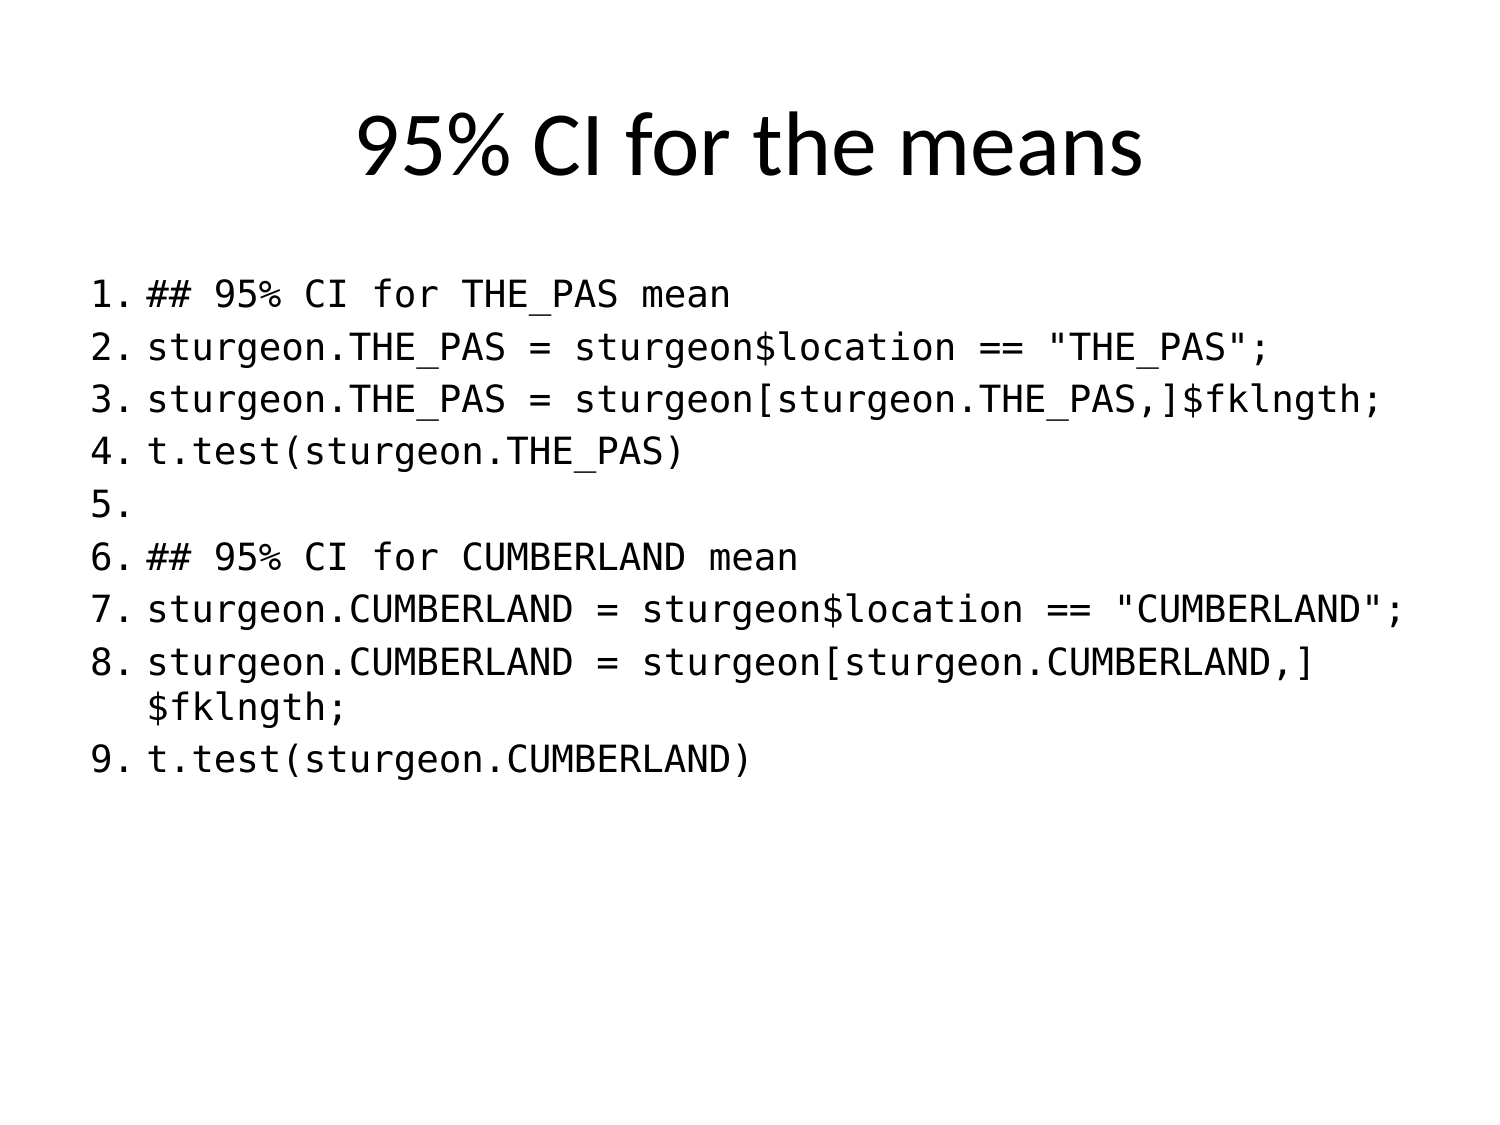

# 95% CI for the means
## 95% CI for THE_PAS mean
sturgeon.THE_PAS = sturgeon$location == "THE_PAS";
sturgeon.THE_PAS = sturgeon[sturgeon.THE_PAS,]$fklngth;
t.test(sturgeon.THE_PAS)

## 95% CI for CUMBERLAND mean
sturgeon.CUMBERLAND = sturgeon$location == "CUMBERLAND";
sturgeon.CUMBERLAND = sturgeon[sturgeon.CUMBERLAND,]$fklngth;
t.test(sturgeon.CUMBERLAND)